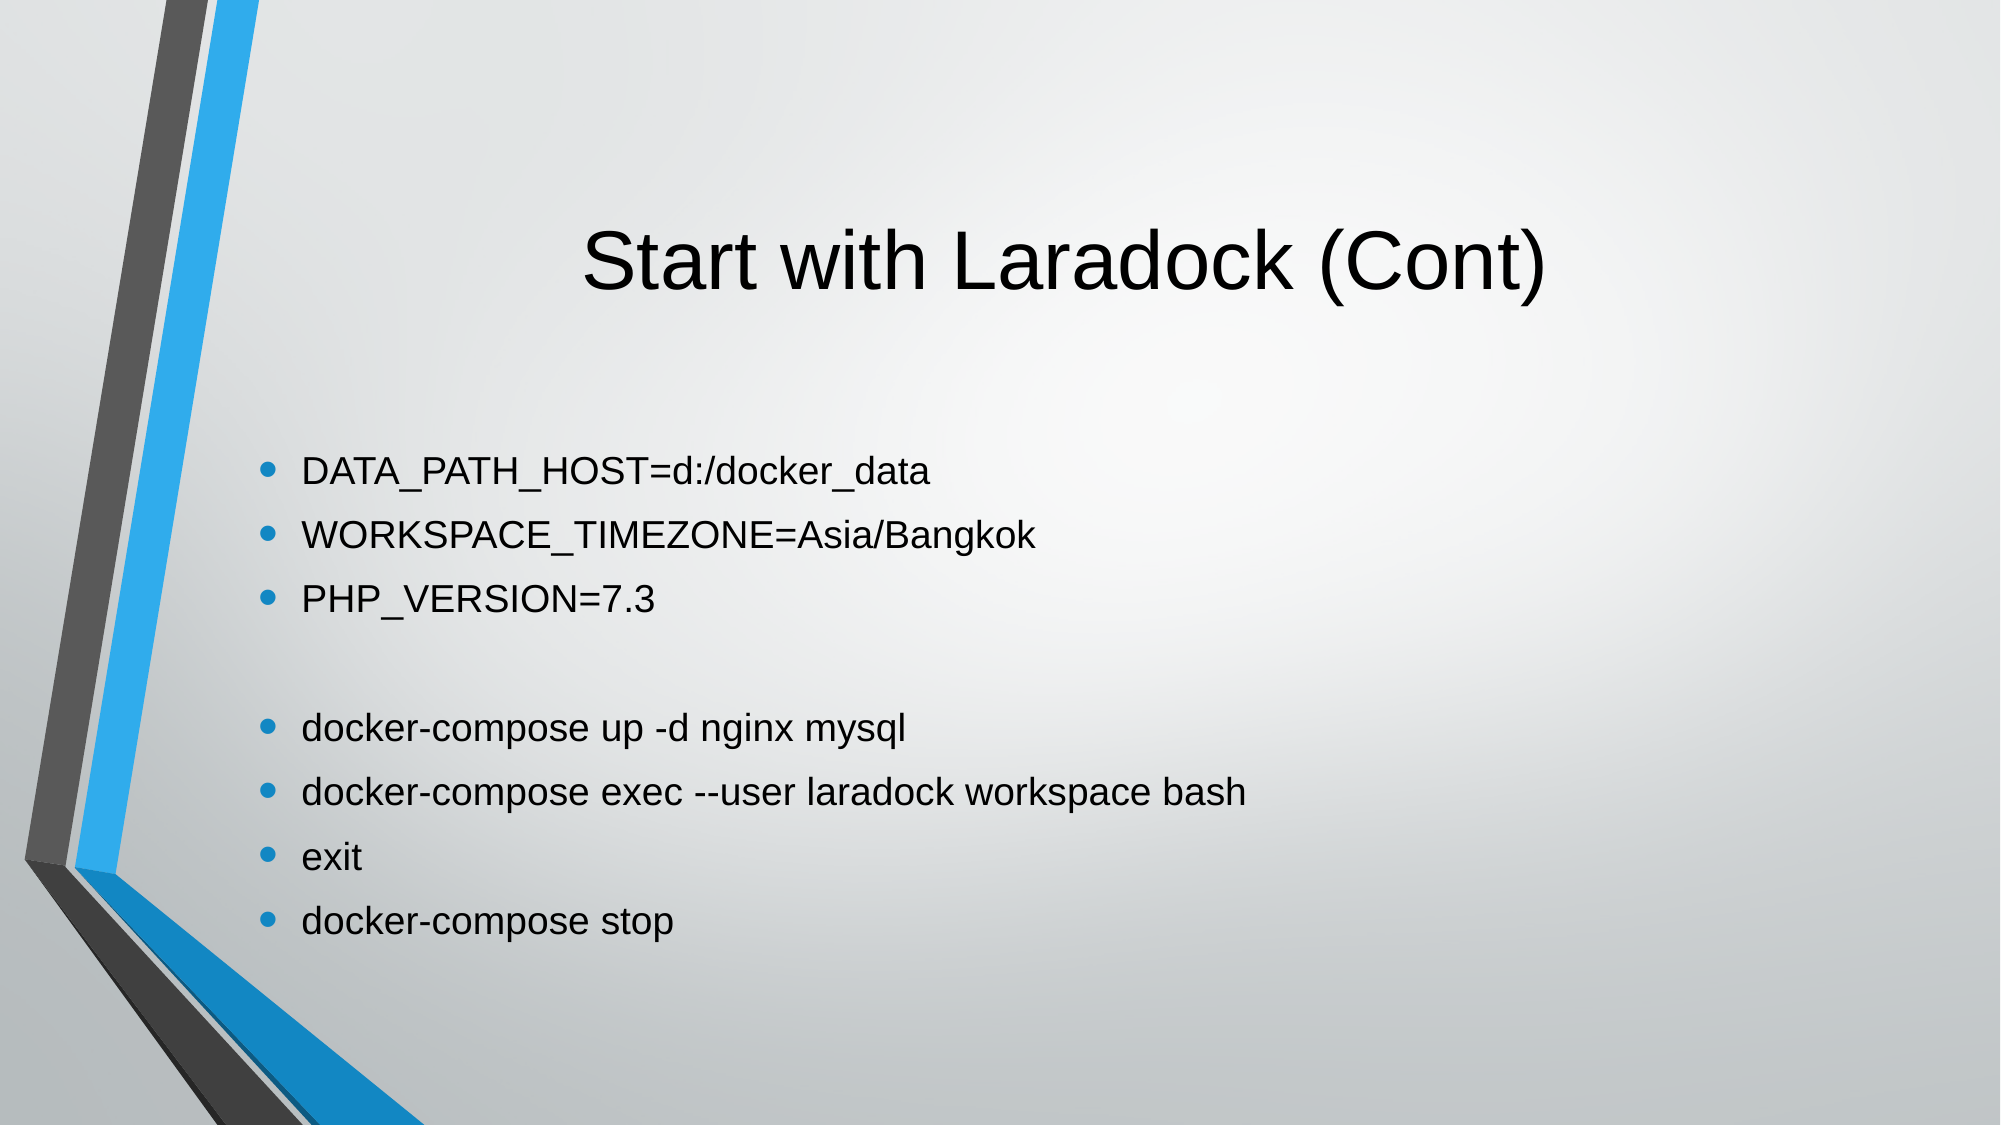

# Start with Laradock (Cont)
DATA_PATH_HOST=d:/docker_data
WORKSPACE_TIMEZONE=Asia/Bangkok
PHP_VERSION=7.3

docker-compose up -d nginx mysql
docker-compose exec --user laradock workspace bash
exit
docker-compose stop